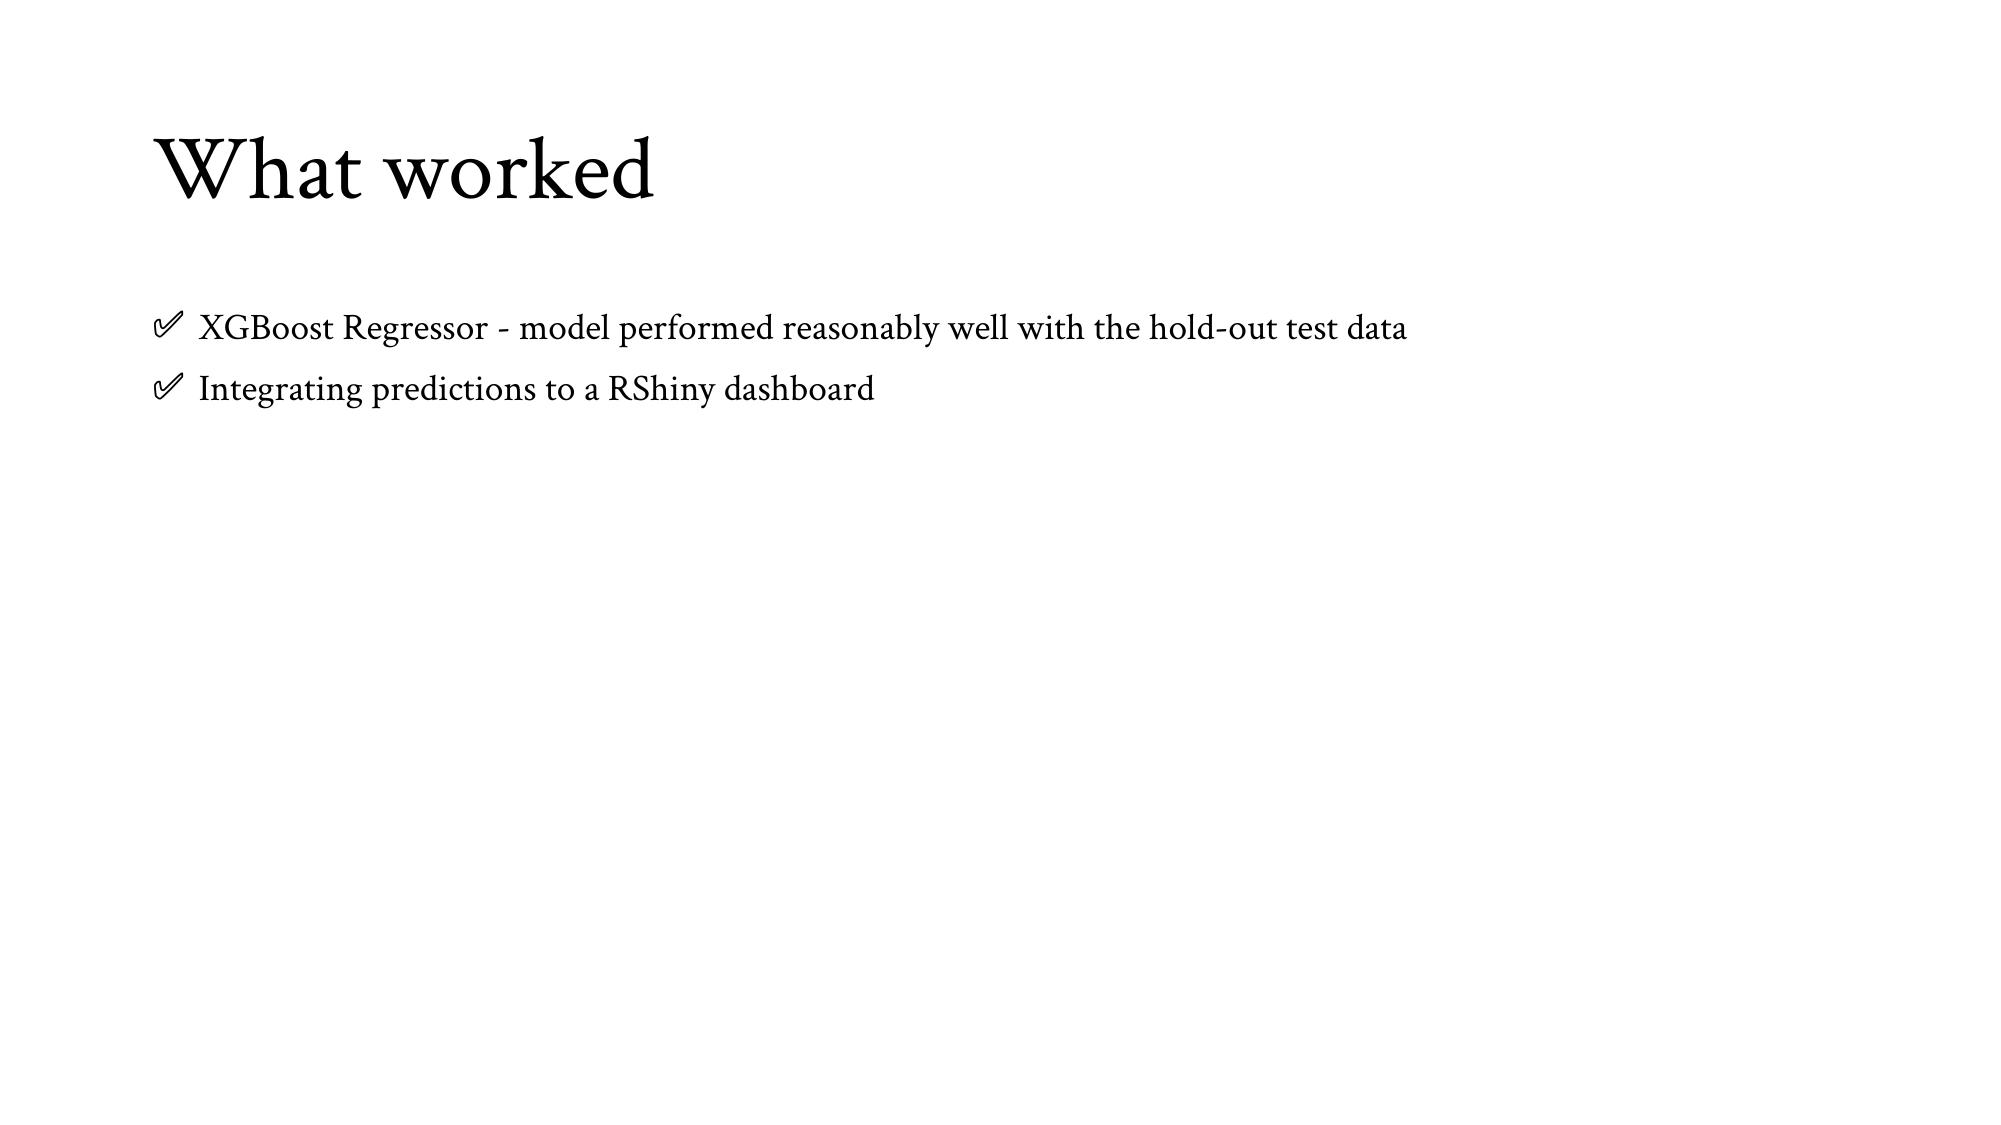

# What worked
 XGBoost Regressor - model performed reasonably well with the hold-out test data
 Integrating predictions to a RShiny dashboard